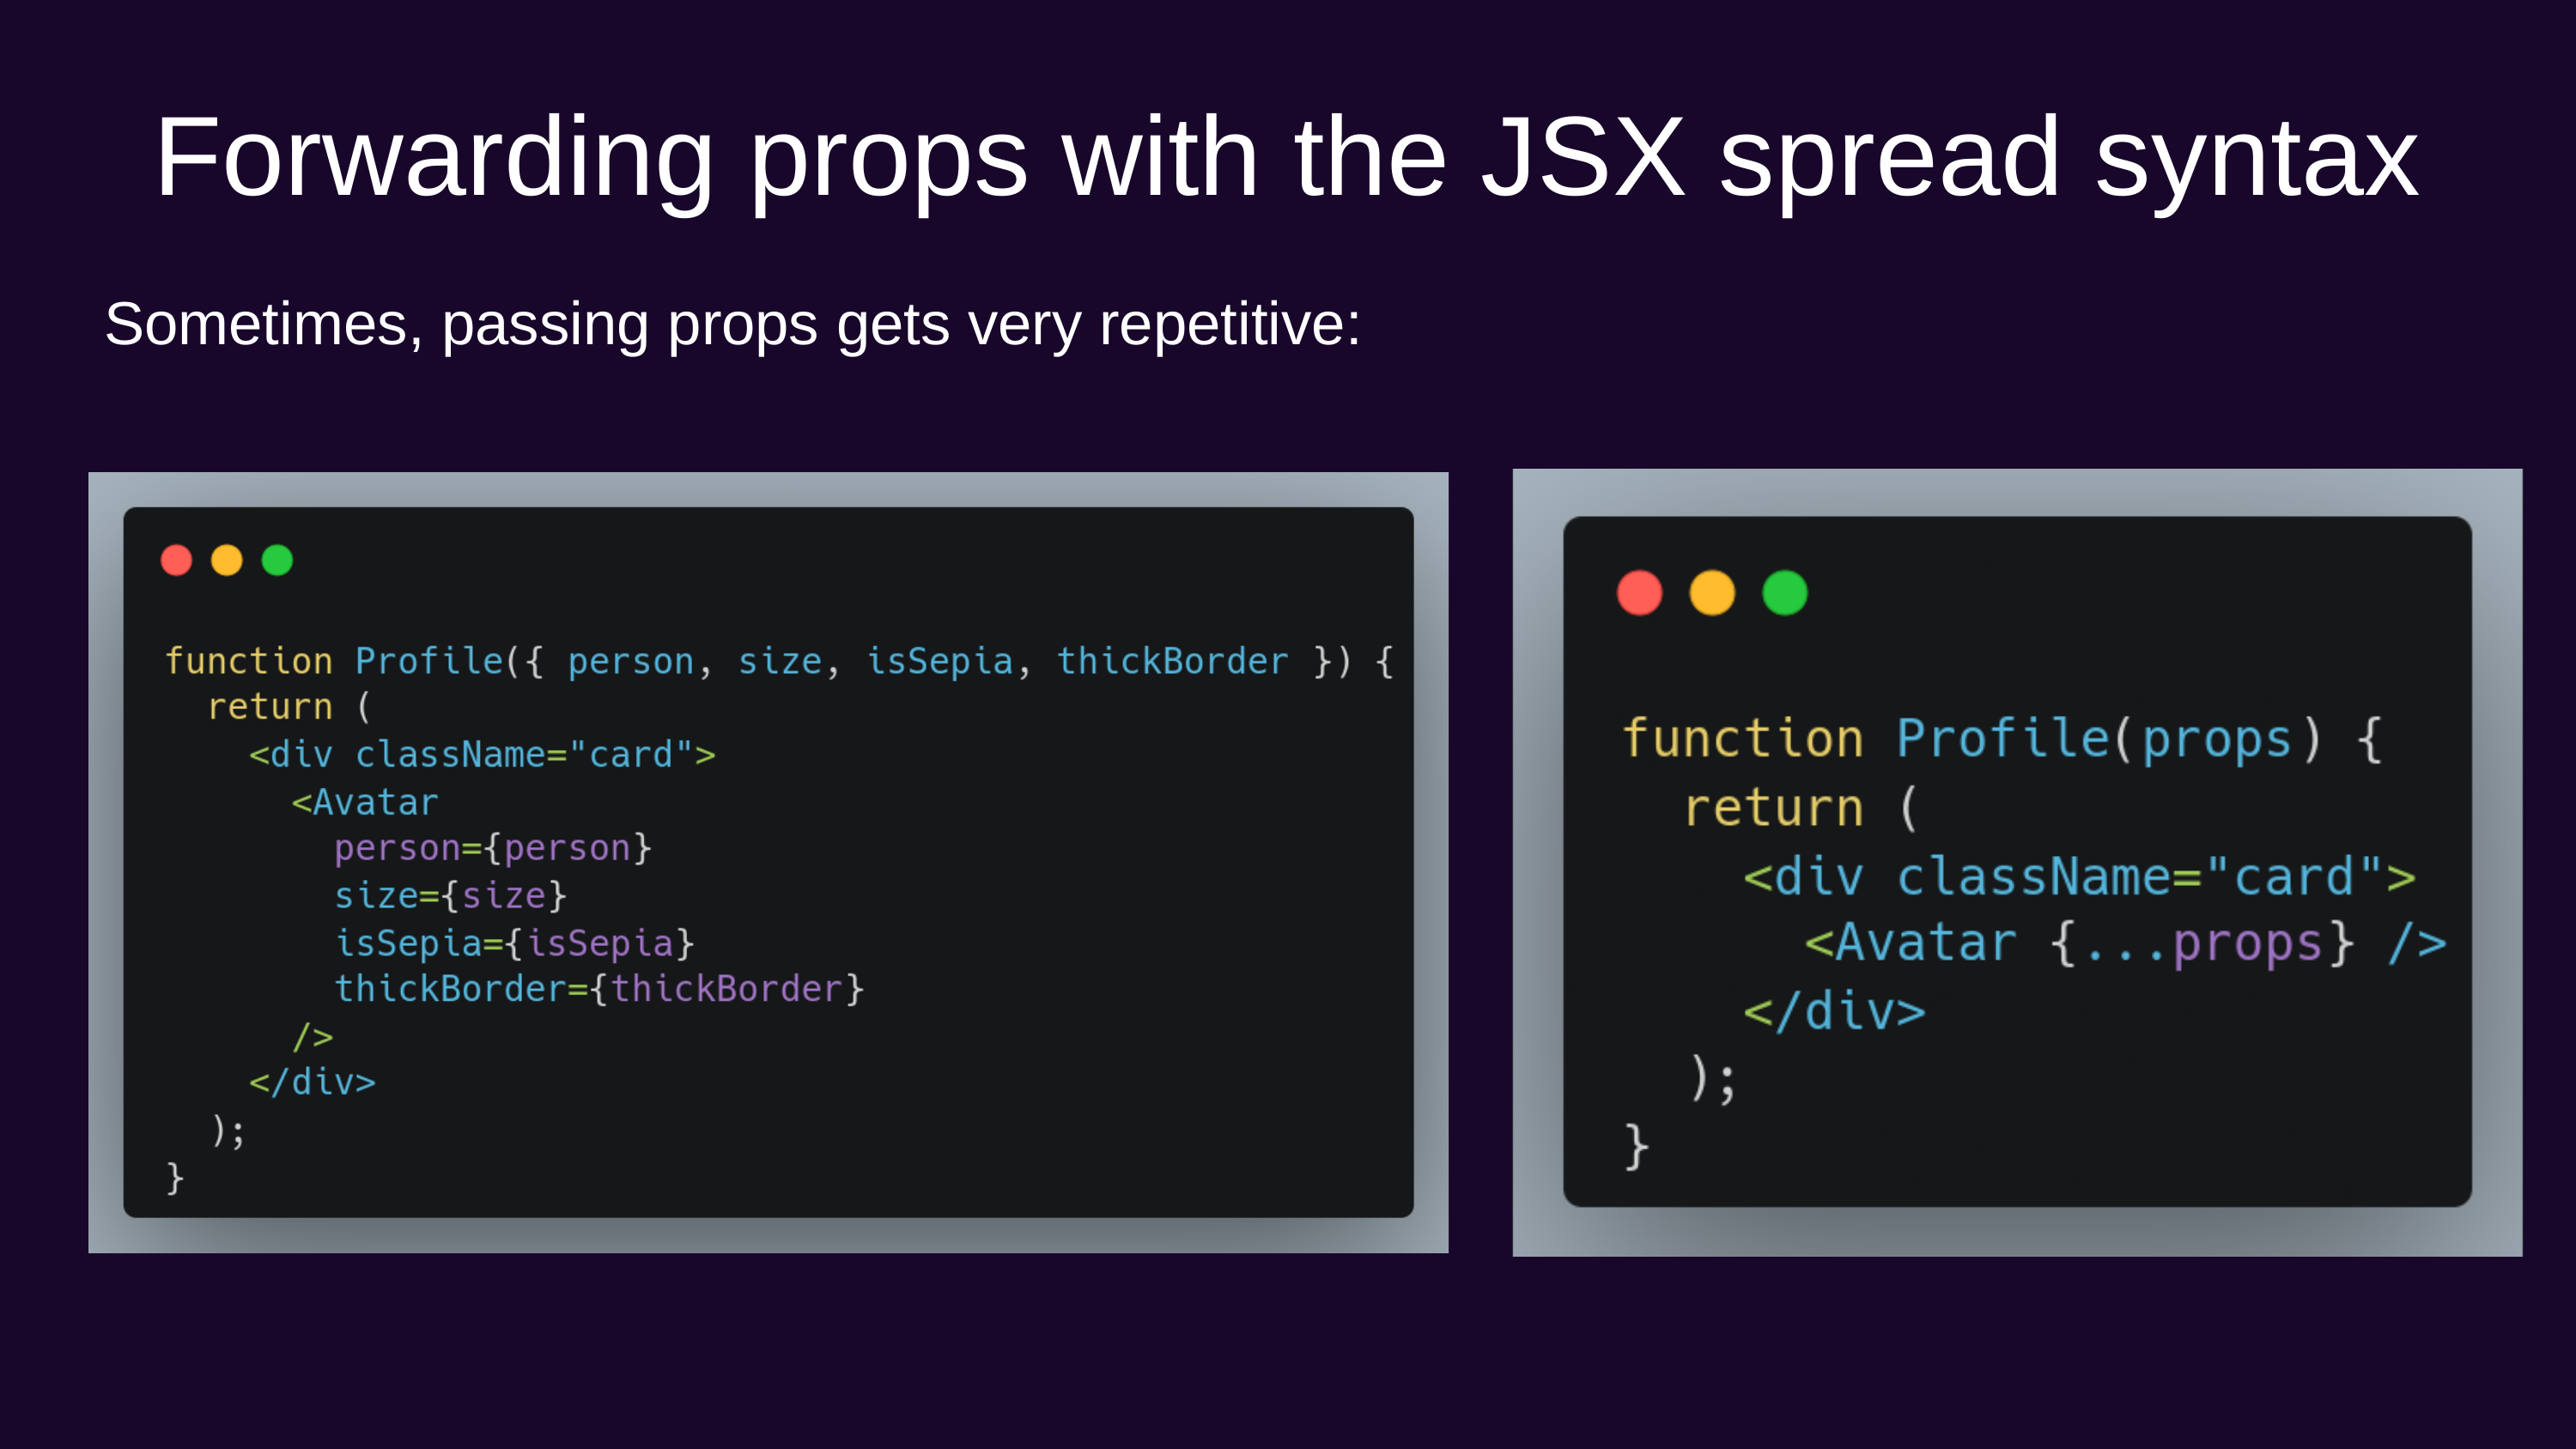

Forwarding props with the JSX spread syntax
Sometimes, passing props gets very repetitive: